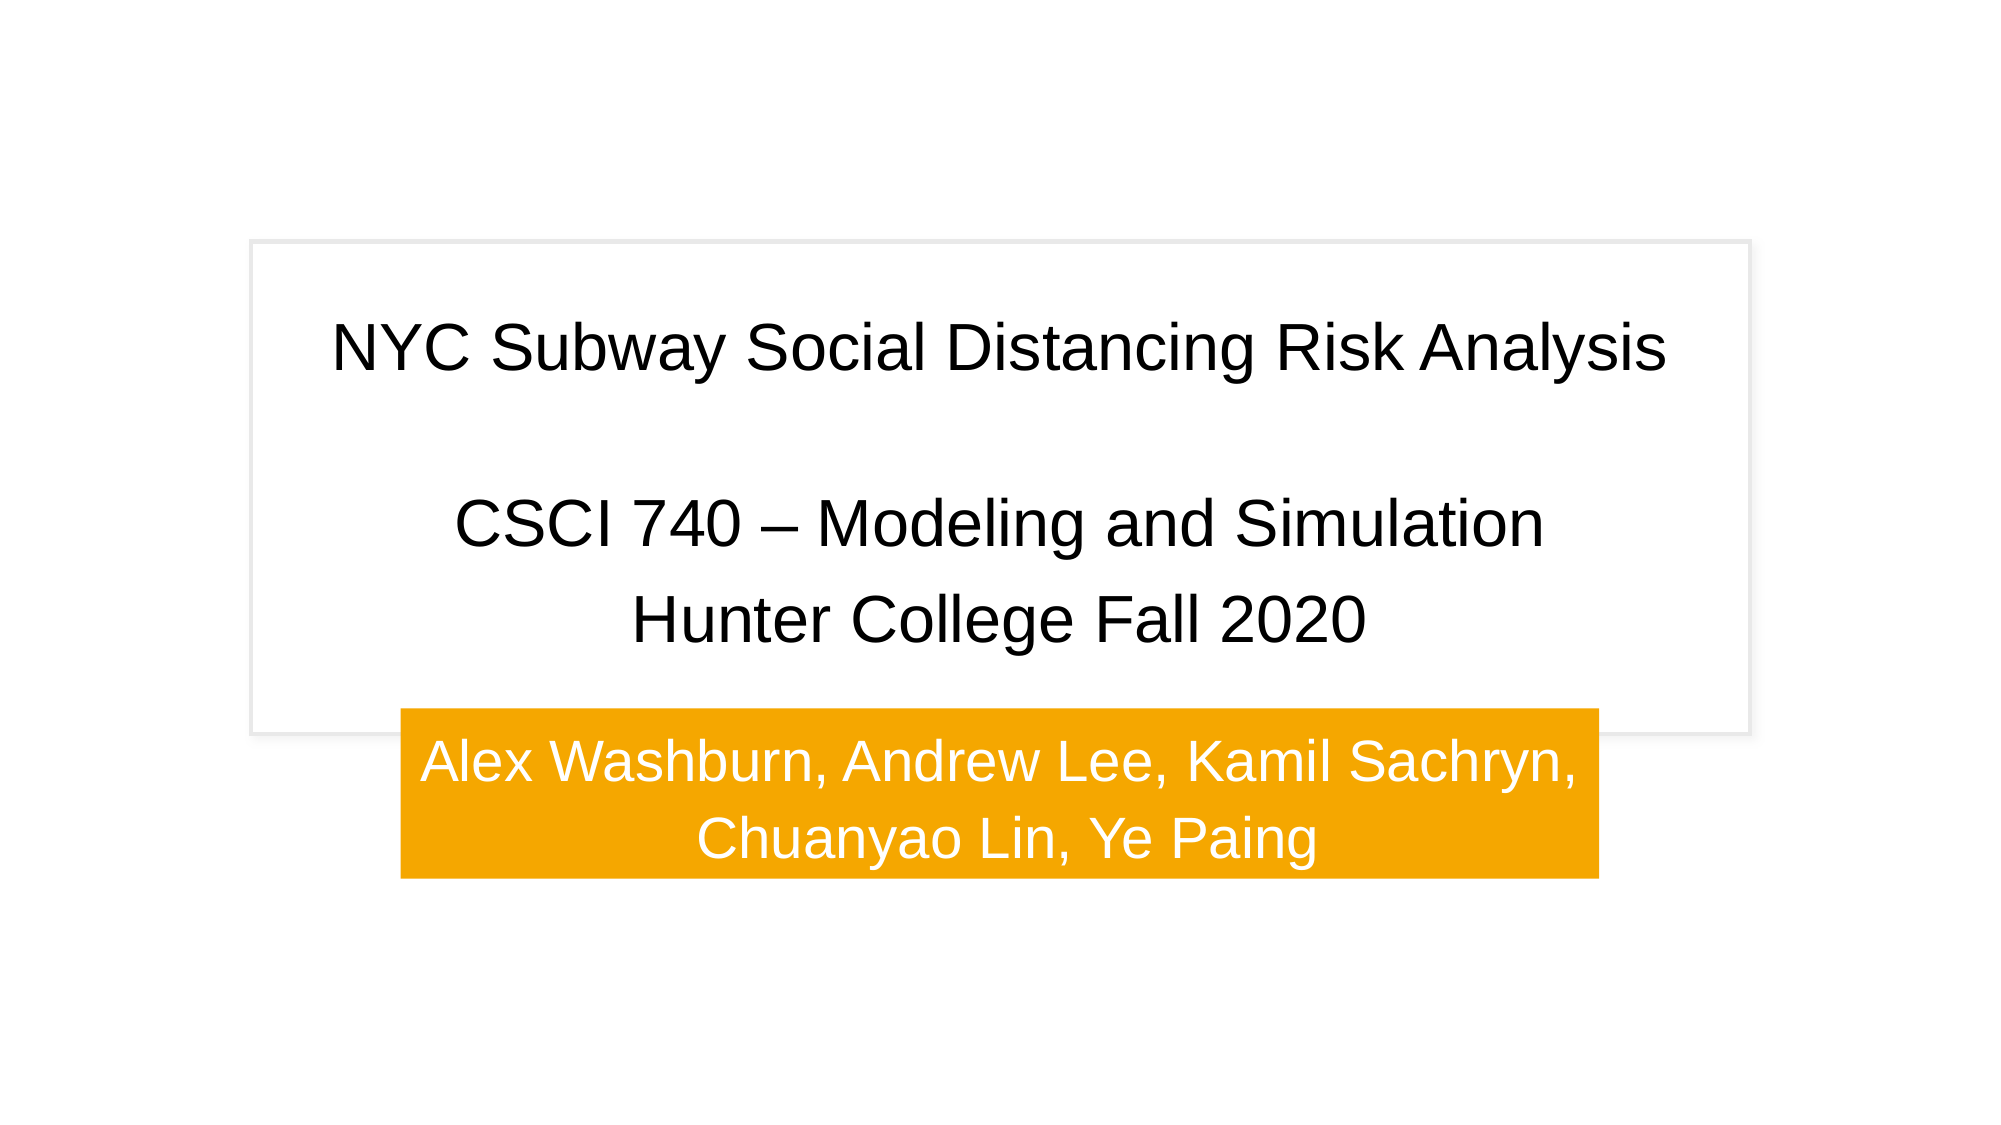

NYC Subway Social Distancing Risk Analysis
CSCI 740 – Modeling and Simulation
Hunter College Fall 2020
Alex Washburn, Andrew Lee, Kamil Sachryn,  Chuanyao Lin, Ye Paing